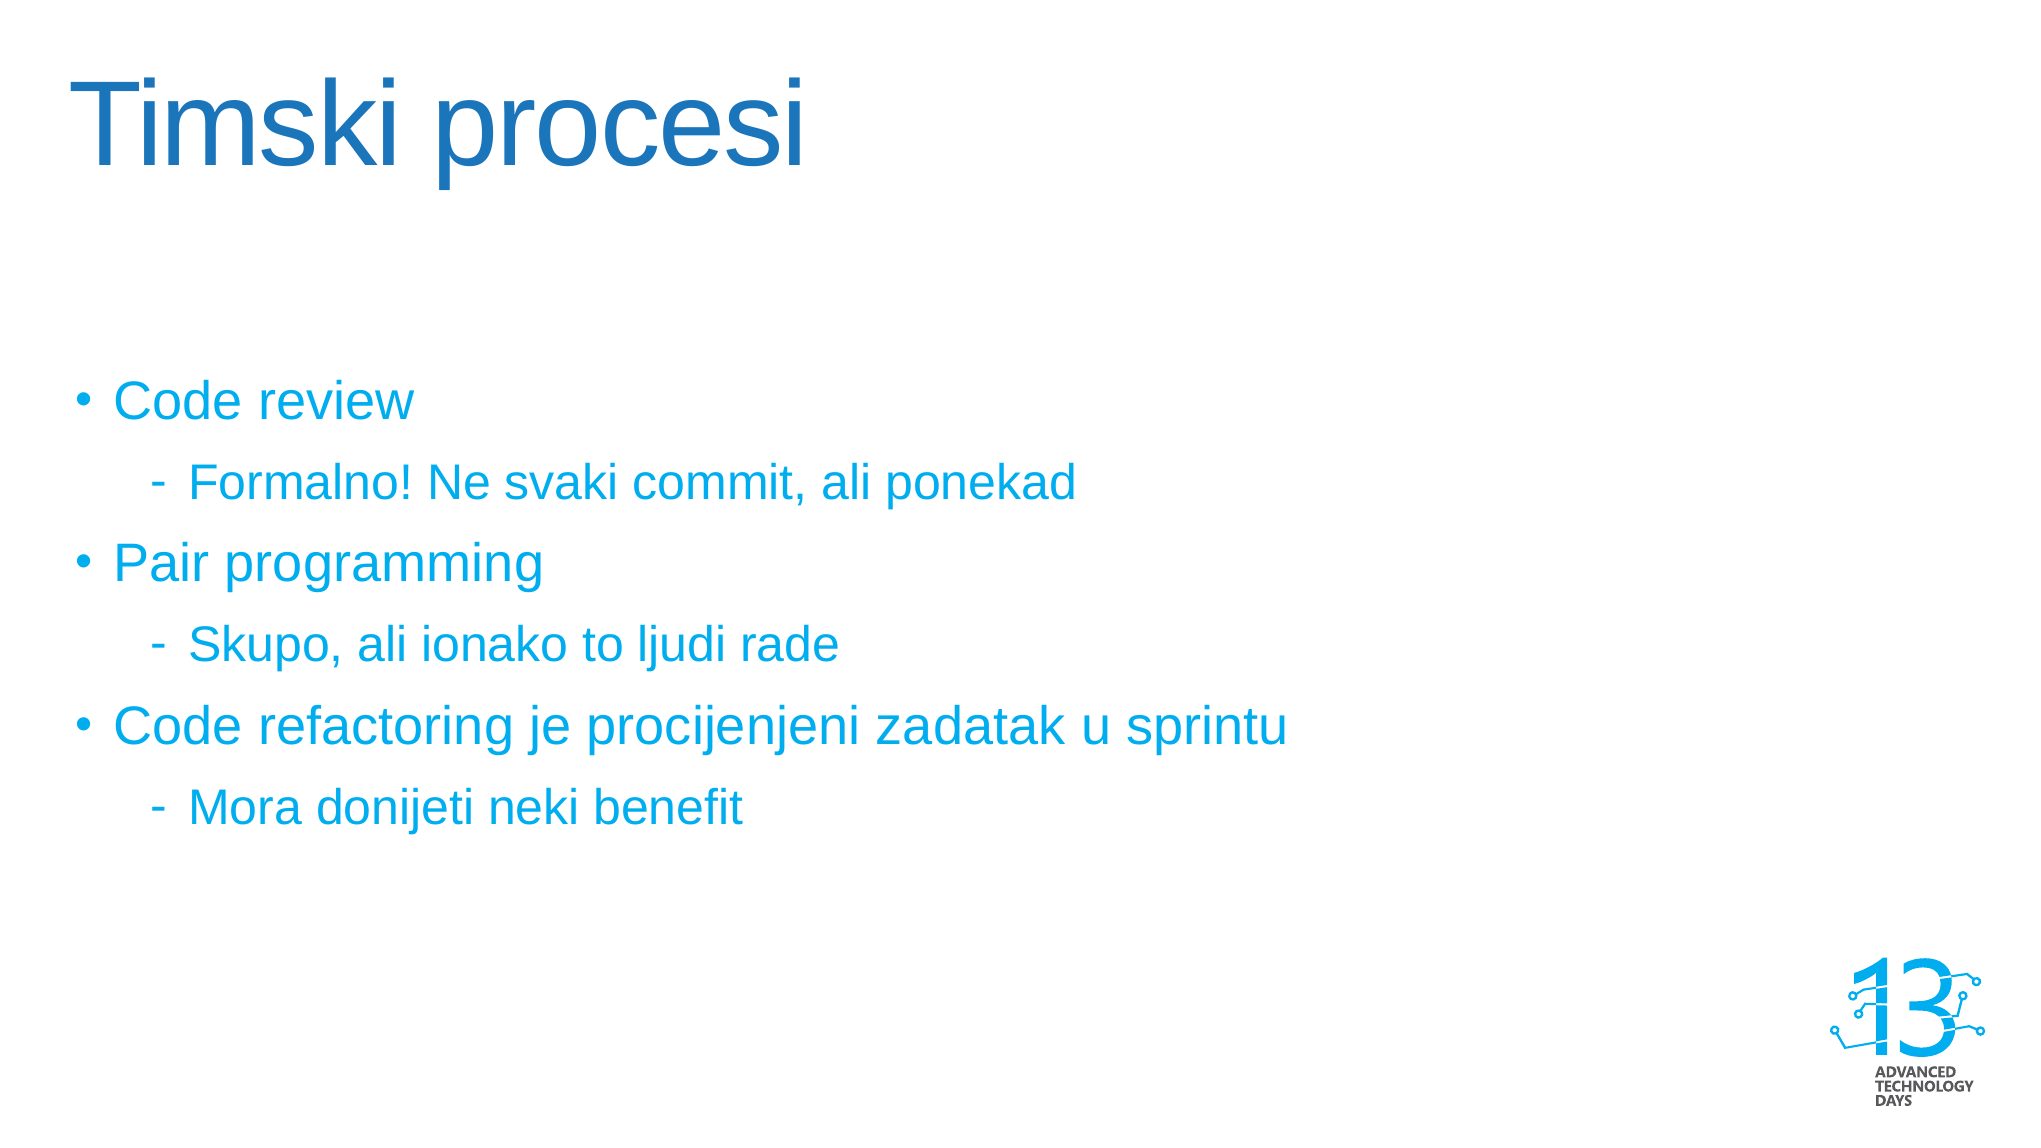

# Timski procesi
Code review
Formalno! Ne svaki commit, ali ponekad
Pair programming
Skupo, ali ionako to ljudi rade
Code refactoring je procijenjeni zadatak u sprintu
Mora donijeti neki benefit